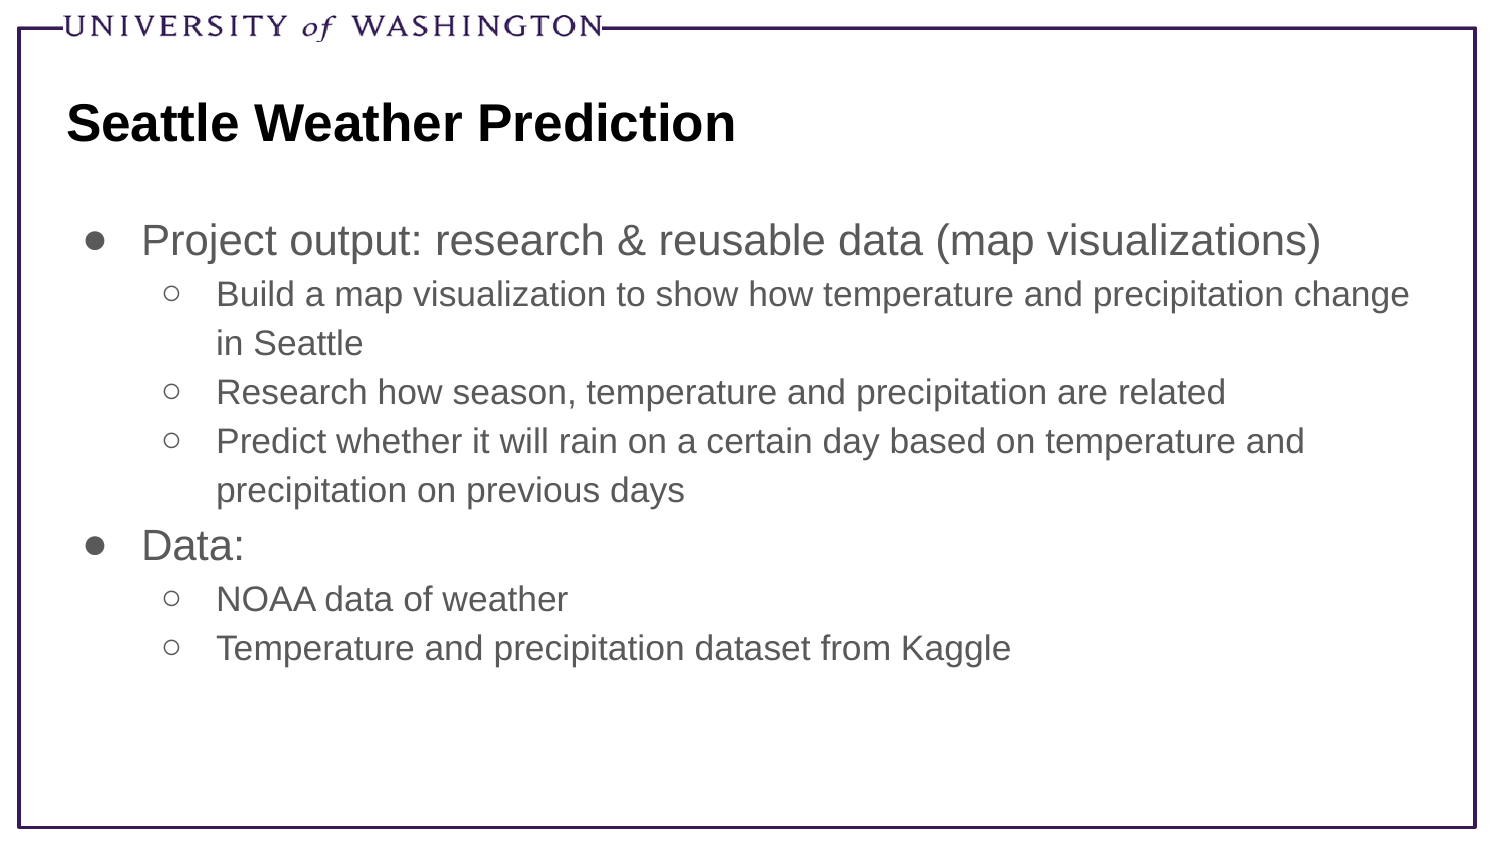

# Seattle Weather Prediction
Project output: research & reusable data (map visualizations)
Build a map visualization to show how temperature and precipitation change in Seattle
Research how season, temperature and precipitation are related
Predict whether it will rain on a certain day based on temperature and precipitation on previous days
Data:
NOAA data of weather
Temperature and precipitation dataset from Kaggle